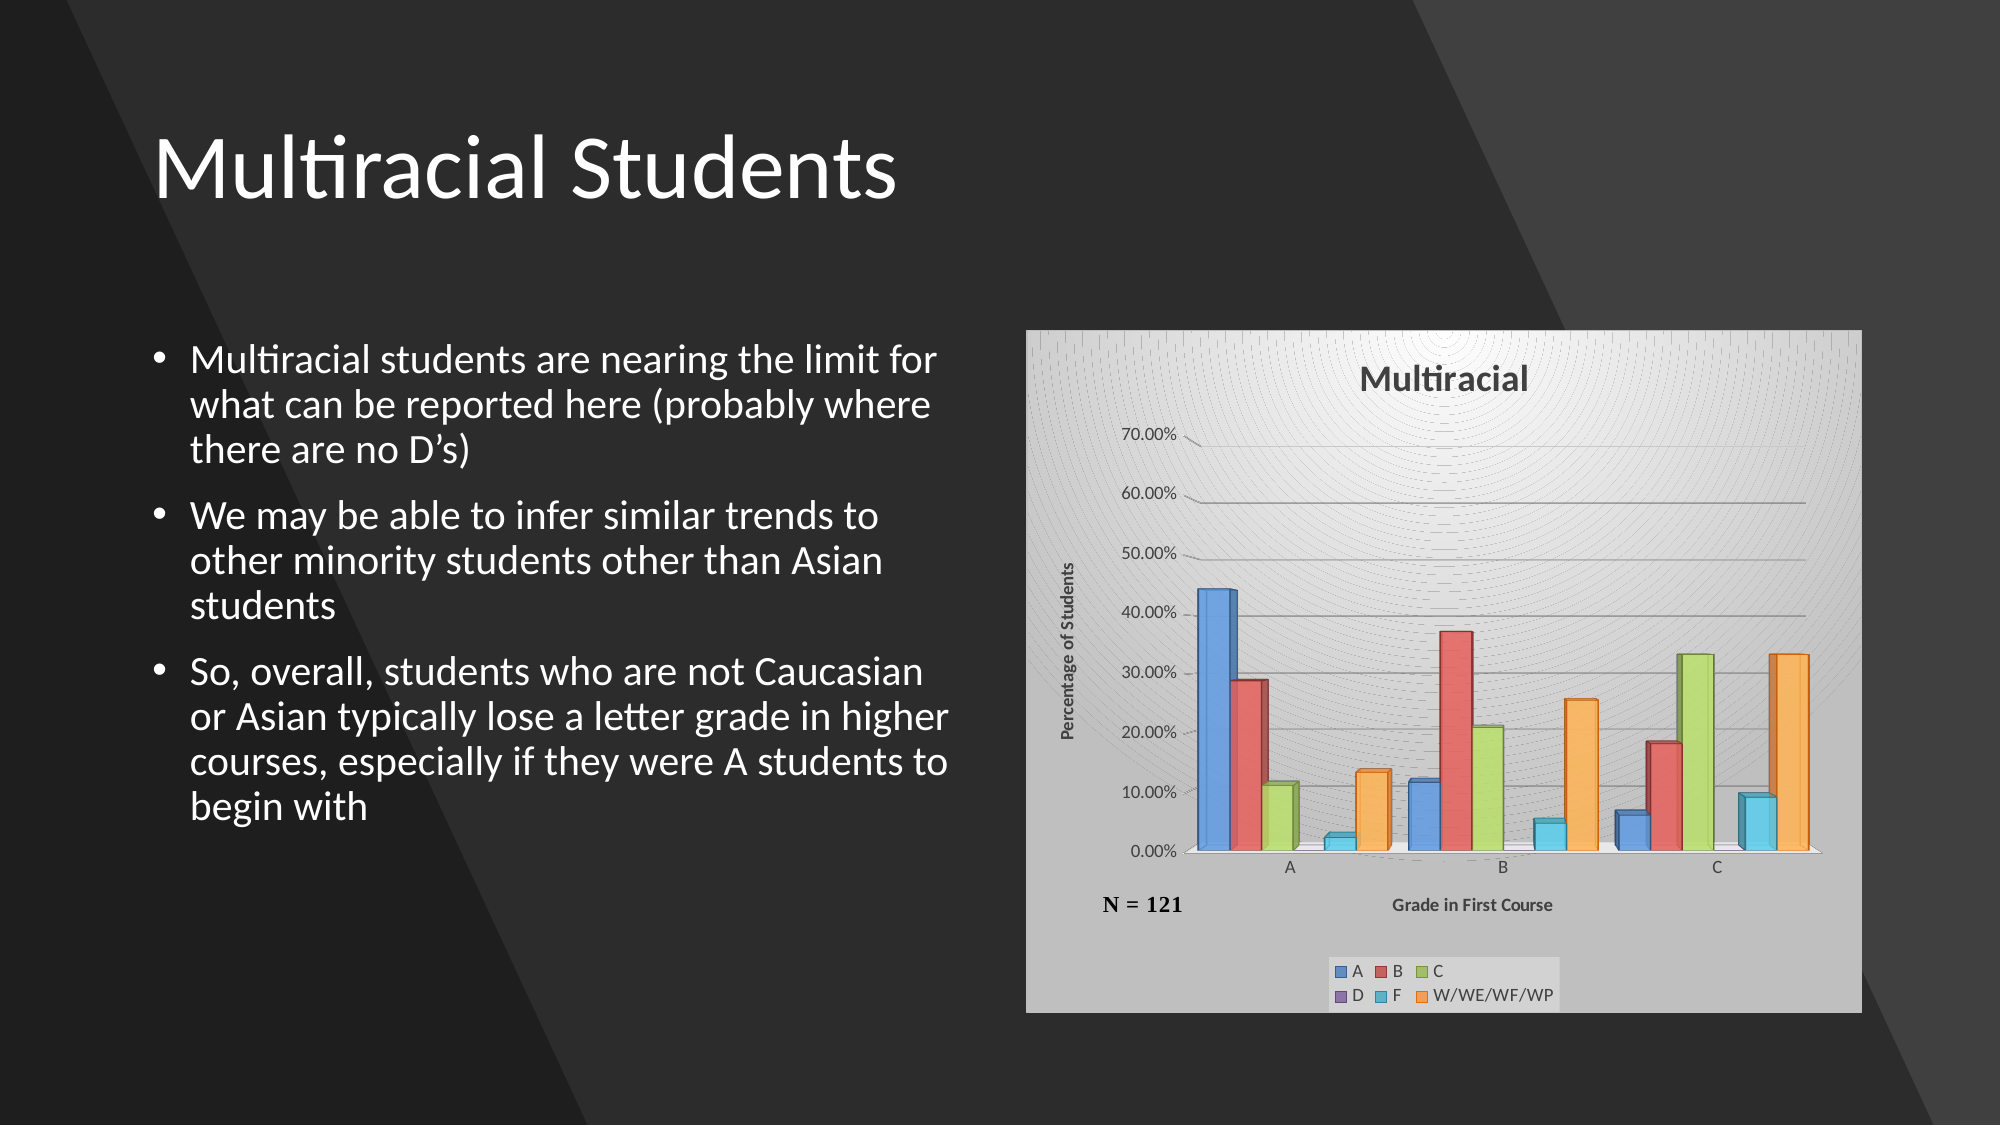

# Multiracial Students
Multiracial students are nearing the limit for what can be reported here (probably where there are no D’s)
We may be able to infer similar trends to other minority students other than Asian students
So, overall, students who are not Caucasian or Asian typically lose a letter grade in higher courses, especially if they were A students to begin with

[unsupported chart]